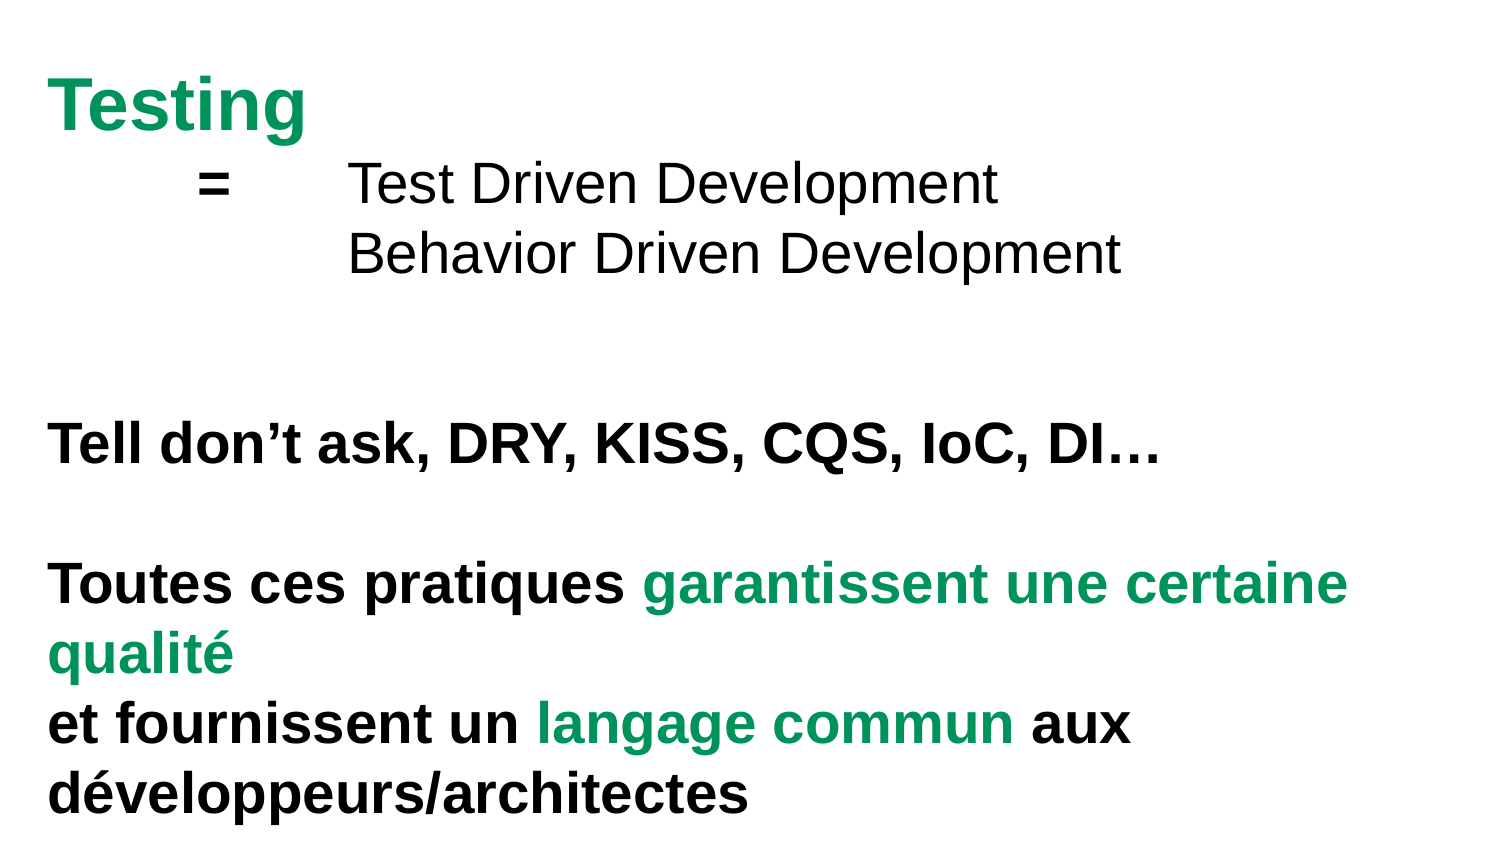

Testing
	=	Test Driven Development
		Behavior Driven Development

Tell don’t ask, DRY, KISS, CQS, IoC, DI…

Toutes ces pratiques garantissent une certaine qualité
et fournissent un langage commun aux développeurs/architectes

Les bases de données / Hibernate, JPA, Spring data JPA
7